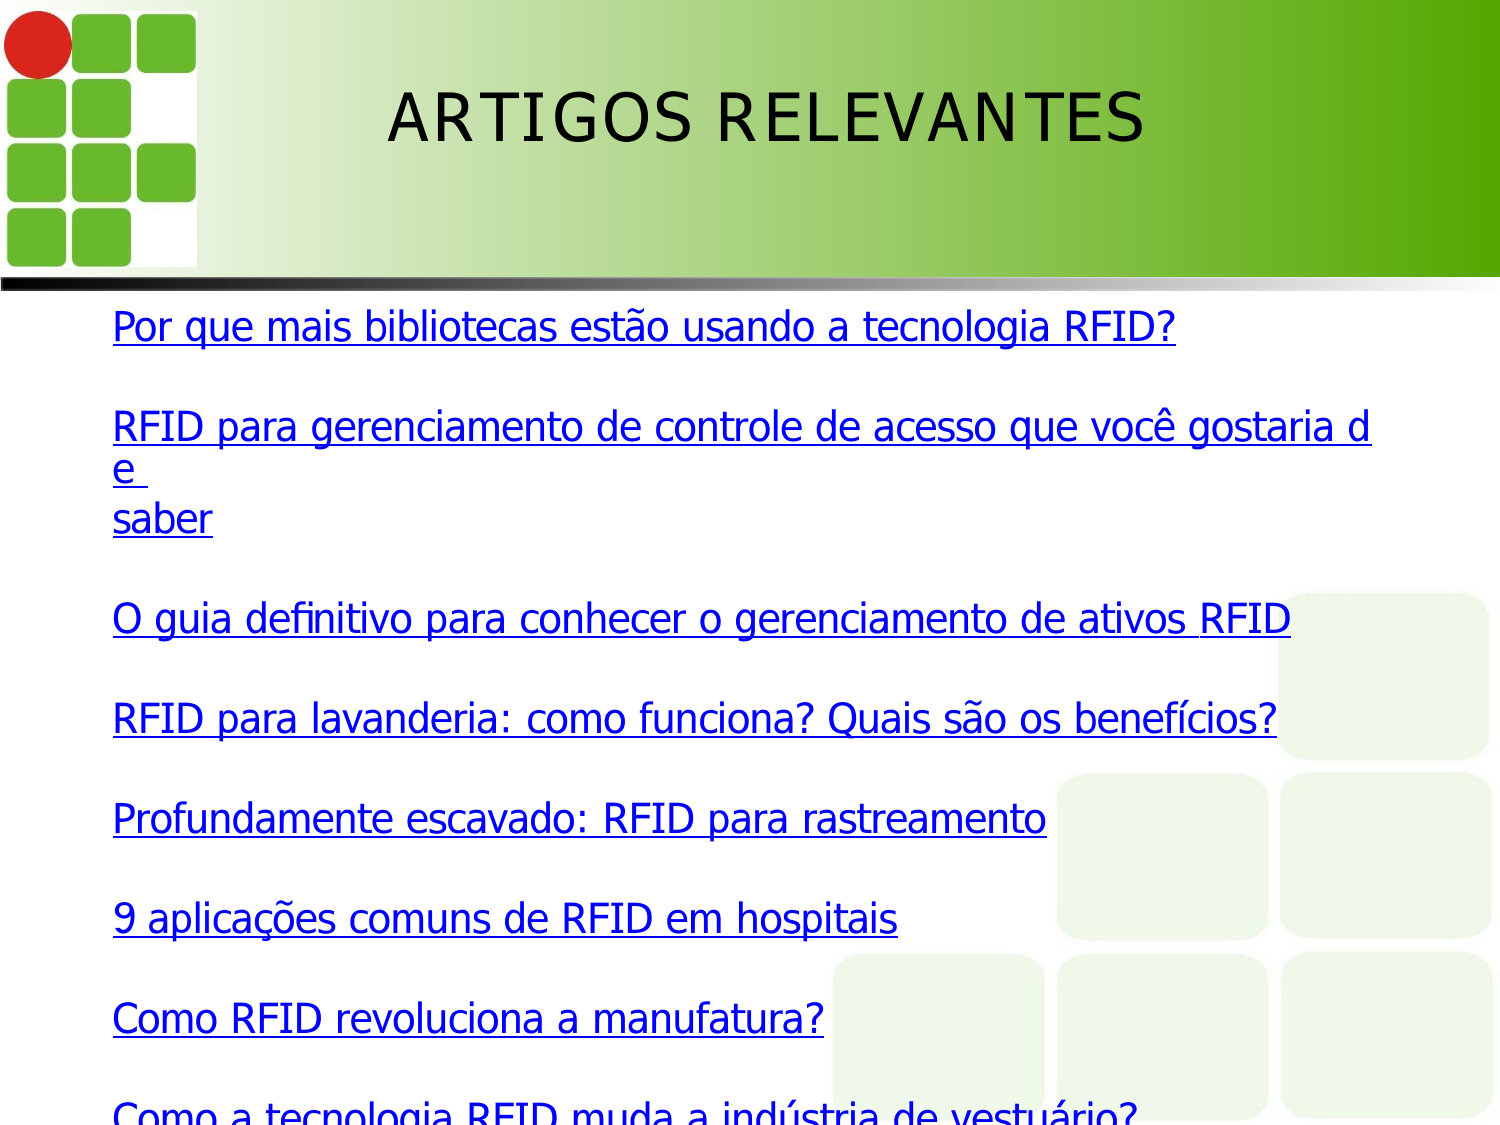

# ARTIGOS RELEVANTES
Por que mais bibliotecas estão usando a tecnologia RFID?

RFID para gerenciamento de controle de acesso que você gostaria de saber

O guia definitivo para conhecer o gerenciamento de ativos RFID

RFID para lavanderia: como funciona? Quais são os benefícios?

Profundamente escavado: RFID para rastreamento

9 aplicações comuns de RFID em hospitais

Como RFID revoluciona a manufatura?

Como a tecnologia RFID muda a indústria de vestuário?